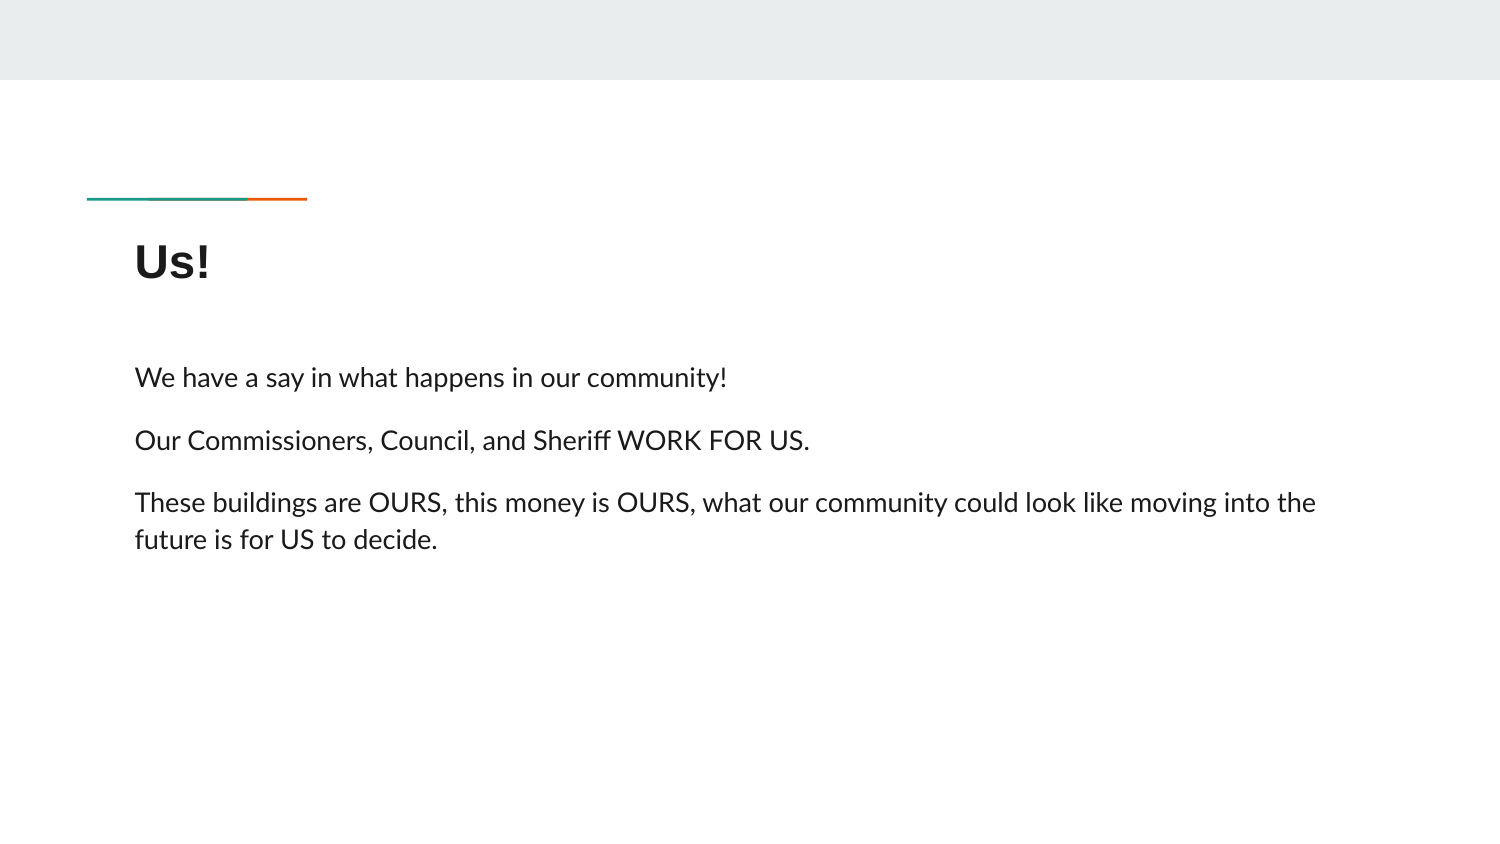

# Us!
We have a say in what happens in our community!
Our Commissioners, Council, and Sheriff WORK FOR US.
These buildings are OURS, this money is OURS, what our community could look like moving into the future is for US to decide.